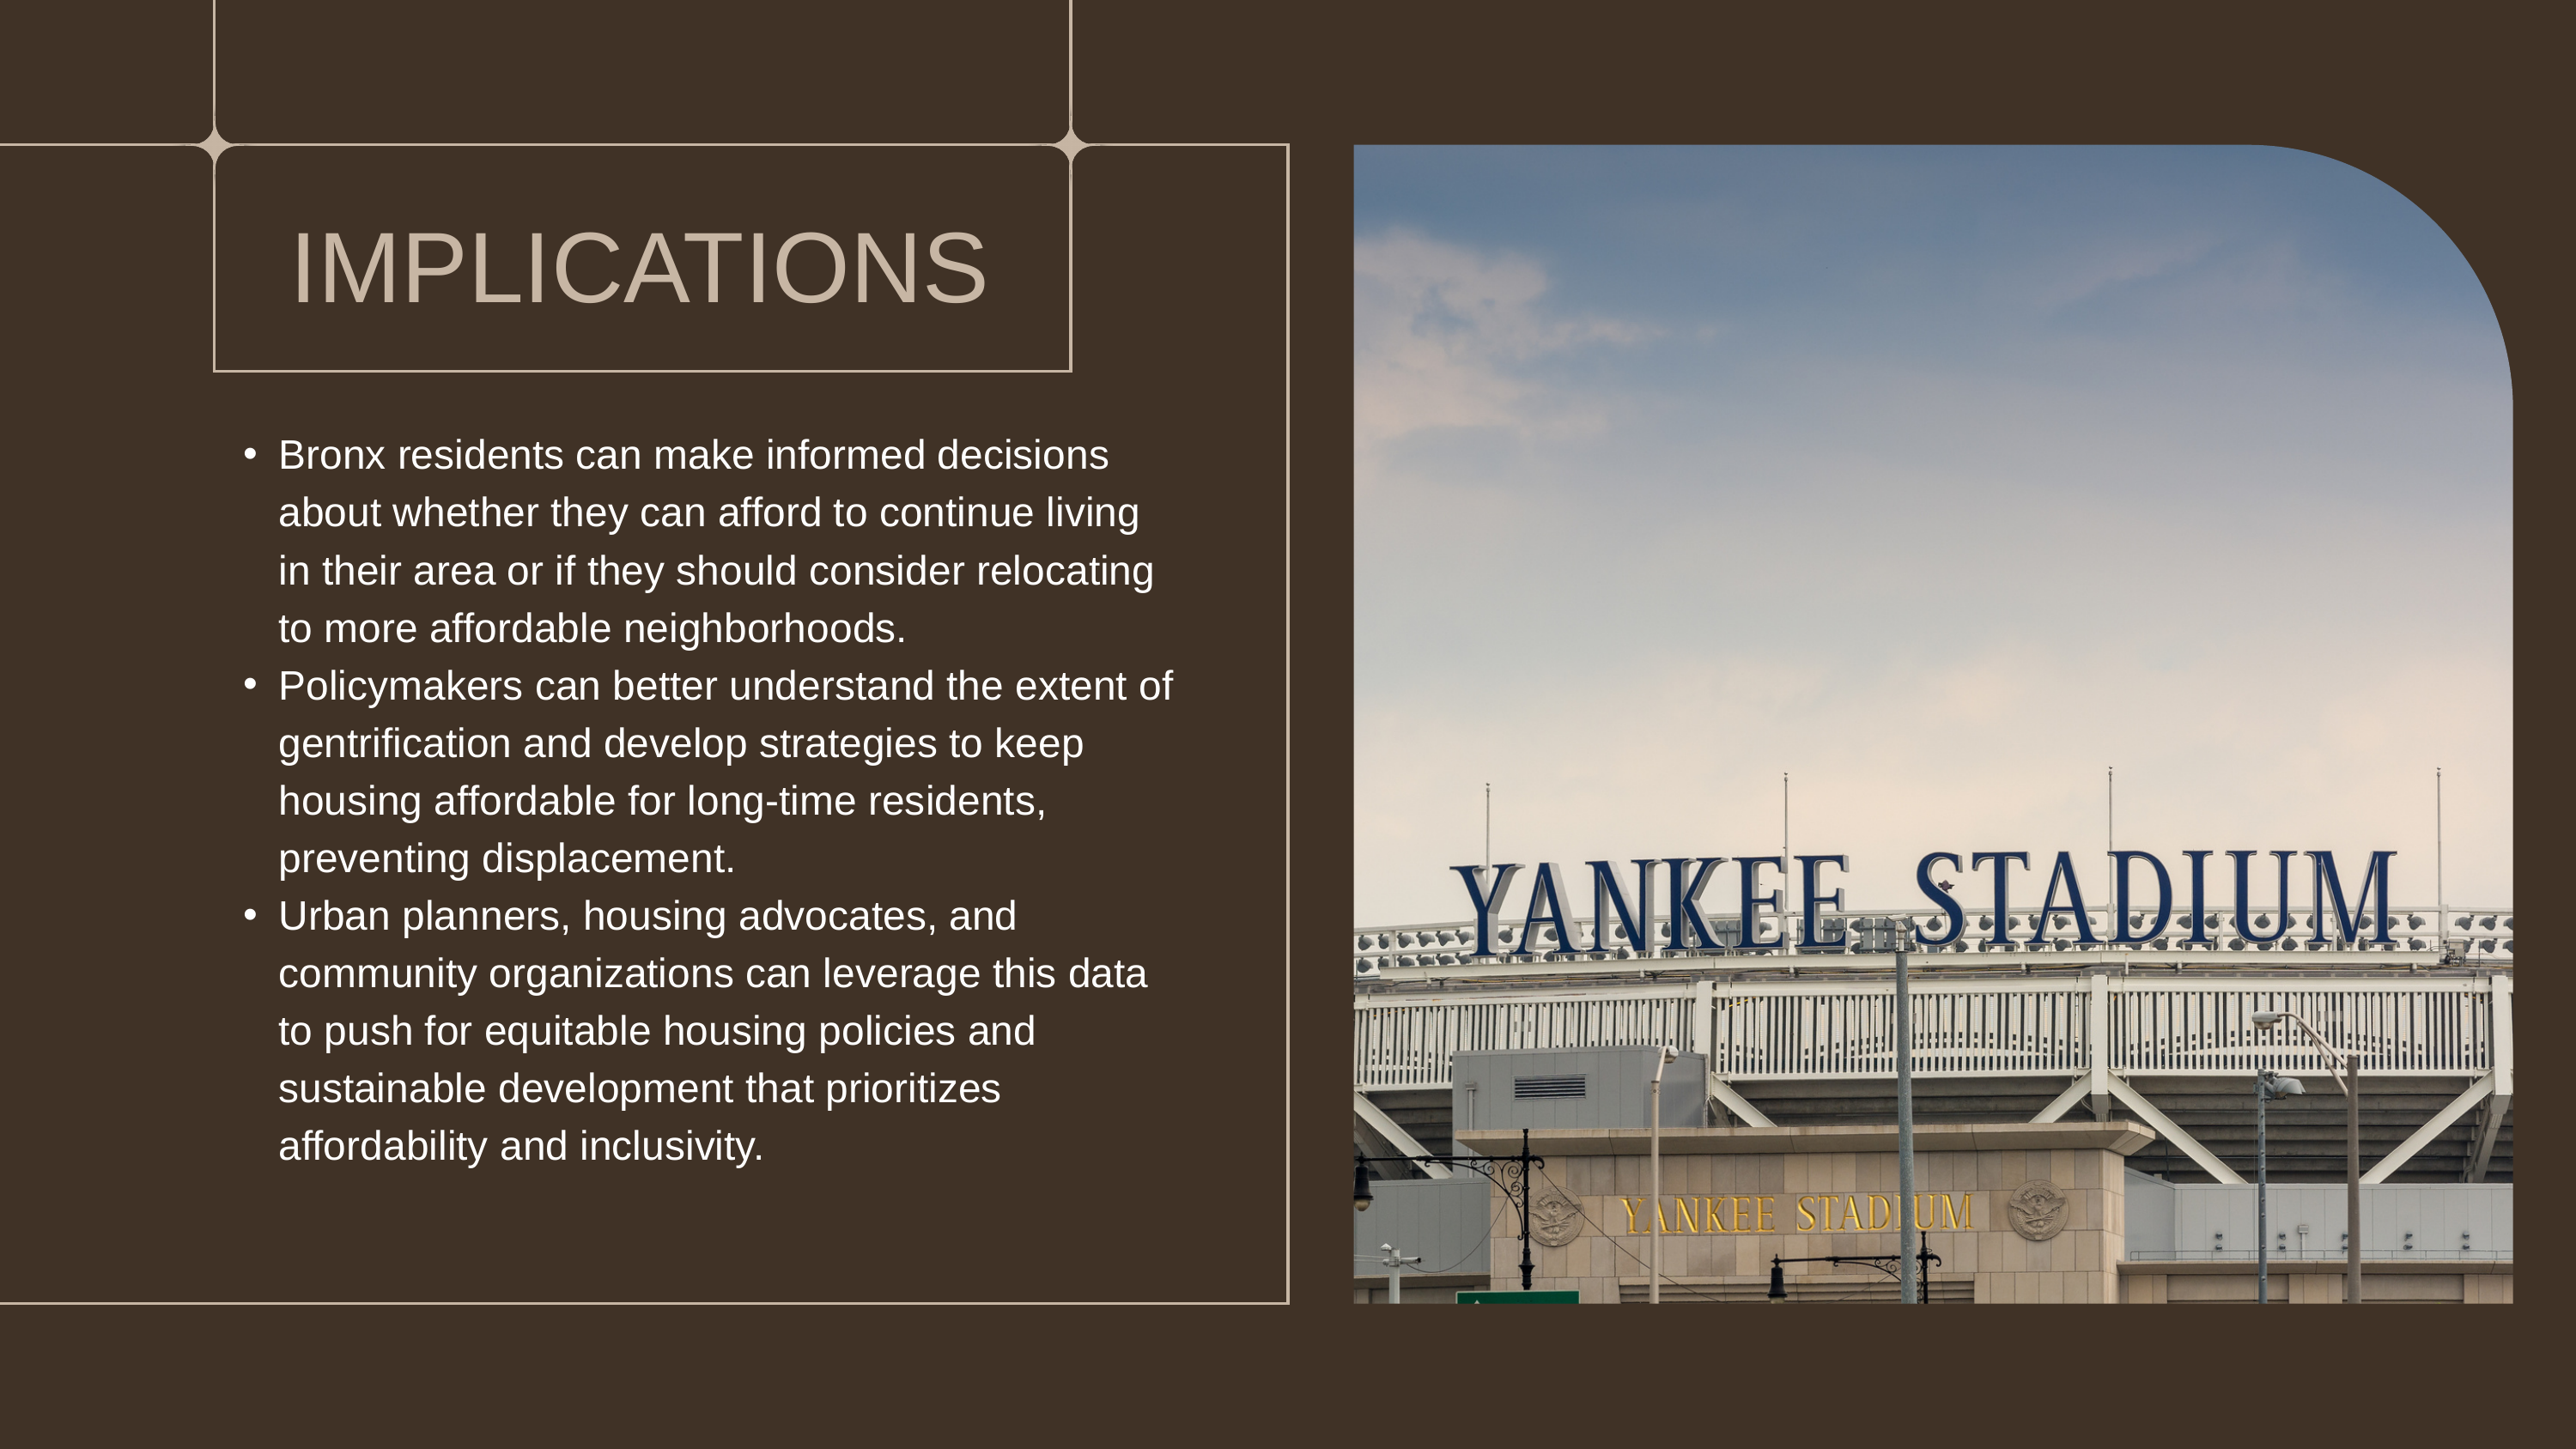

IMPLICATIONS
Bronx residents can make informed decisions about whether they can afford to continue living in their area or if they should consider relocating to more affordable neighborhoods.
Policymakers can better understand the extent of gentrification and develop strategies to keep housing affordable for long-time residents, preventing displacement.
Urban planners, housing advocates, and community organizations can leverage this data to push for equitable housing policies and sustainable development that prioritizes affordability and inclusivity.